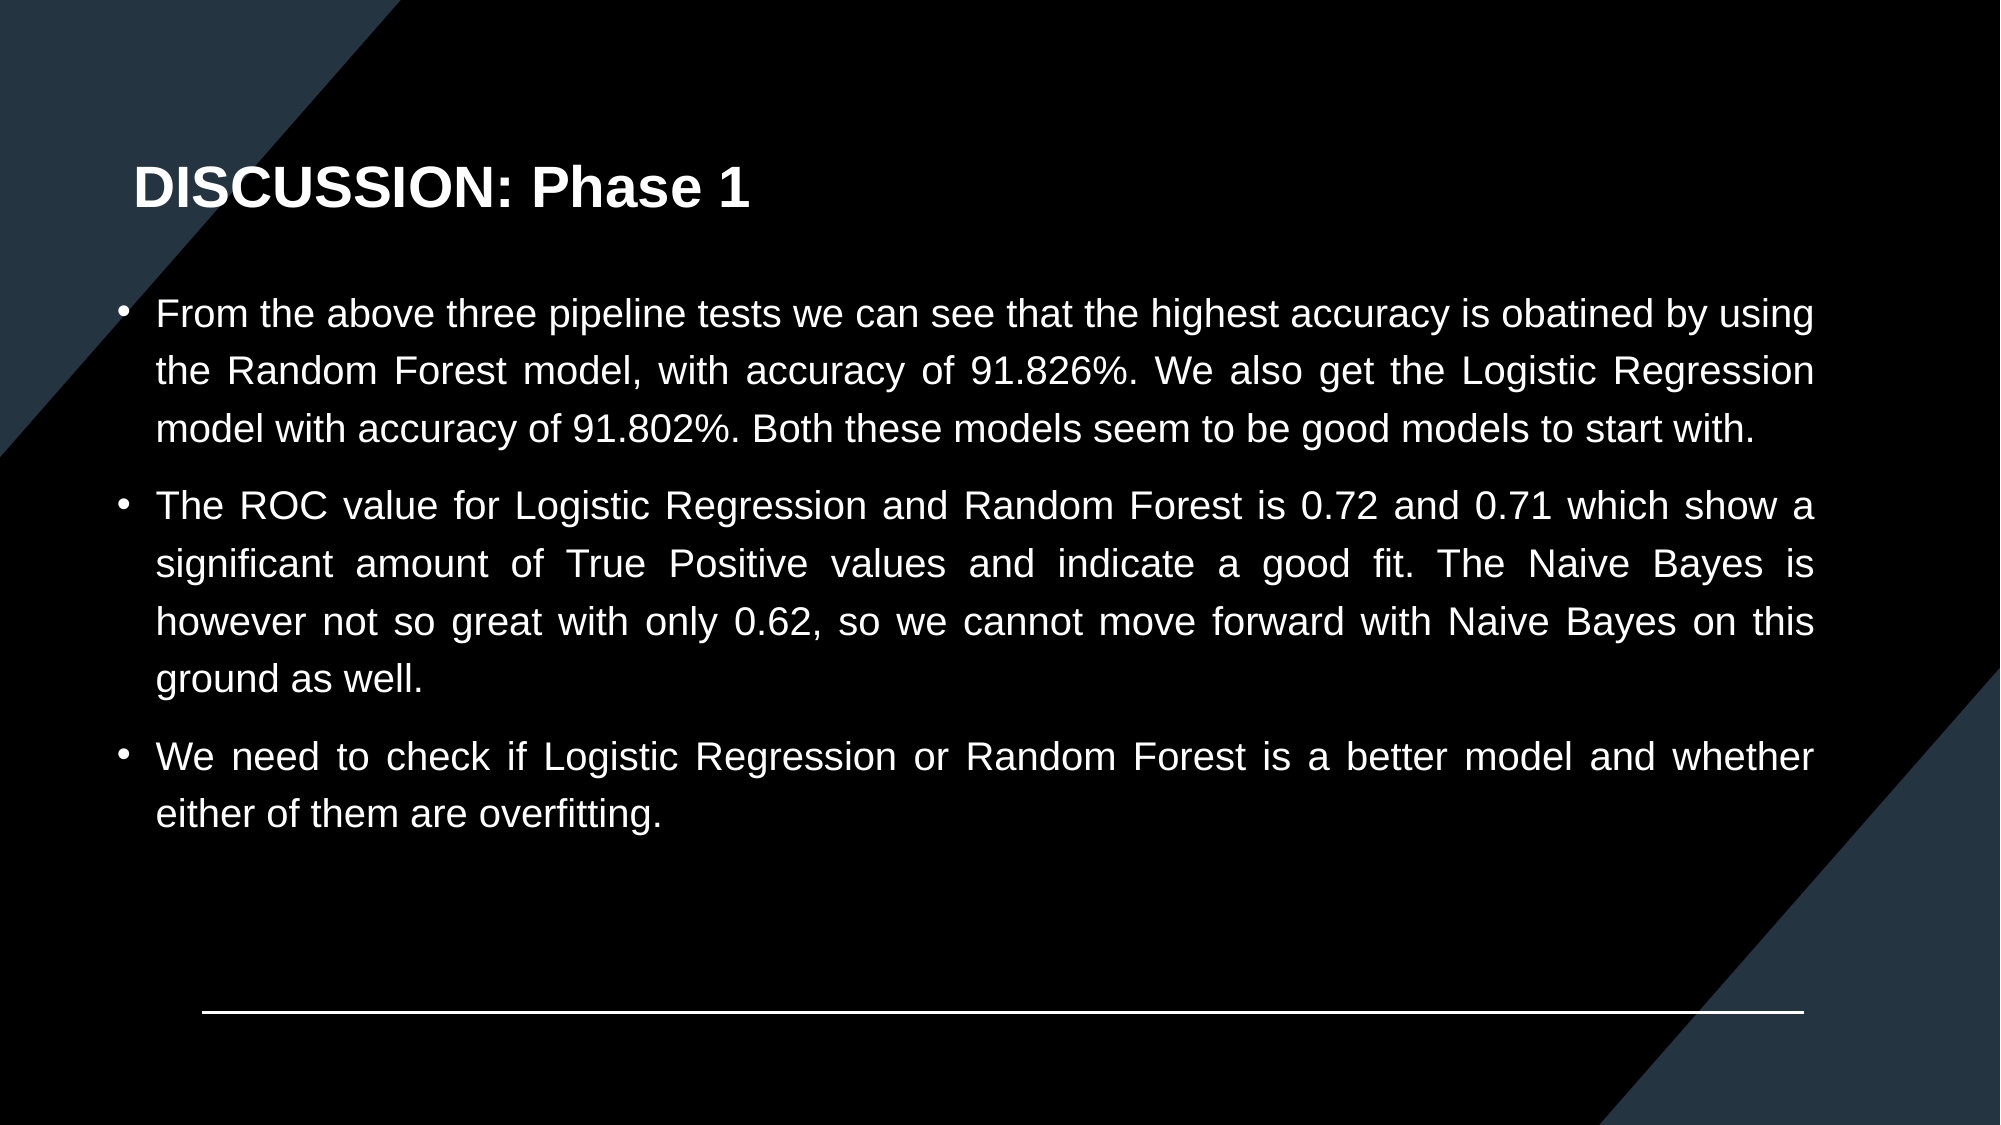

DISCUSSION: Phase 1
From the above three pipeline tests we can see that the highest accuracy is obatined by using the Random Forest model, with accuracy of 91.826%. We also get the Logistic Regression model with accuracy of 91.802%. Both these models seem to be good models to start with.
The ROC value for Logistic Regression and Random Forest is 0.72 and 0.71 which show a significant amount of True Positive values and indicate a good fit. The Naive Bayes is however not so great with only 0.62, so we cannot move forward with Naive Bayes on this ground as well.
We need to check if Logistic Regression or Random Forest is a better model and whether either of them are overfitting.